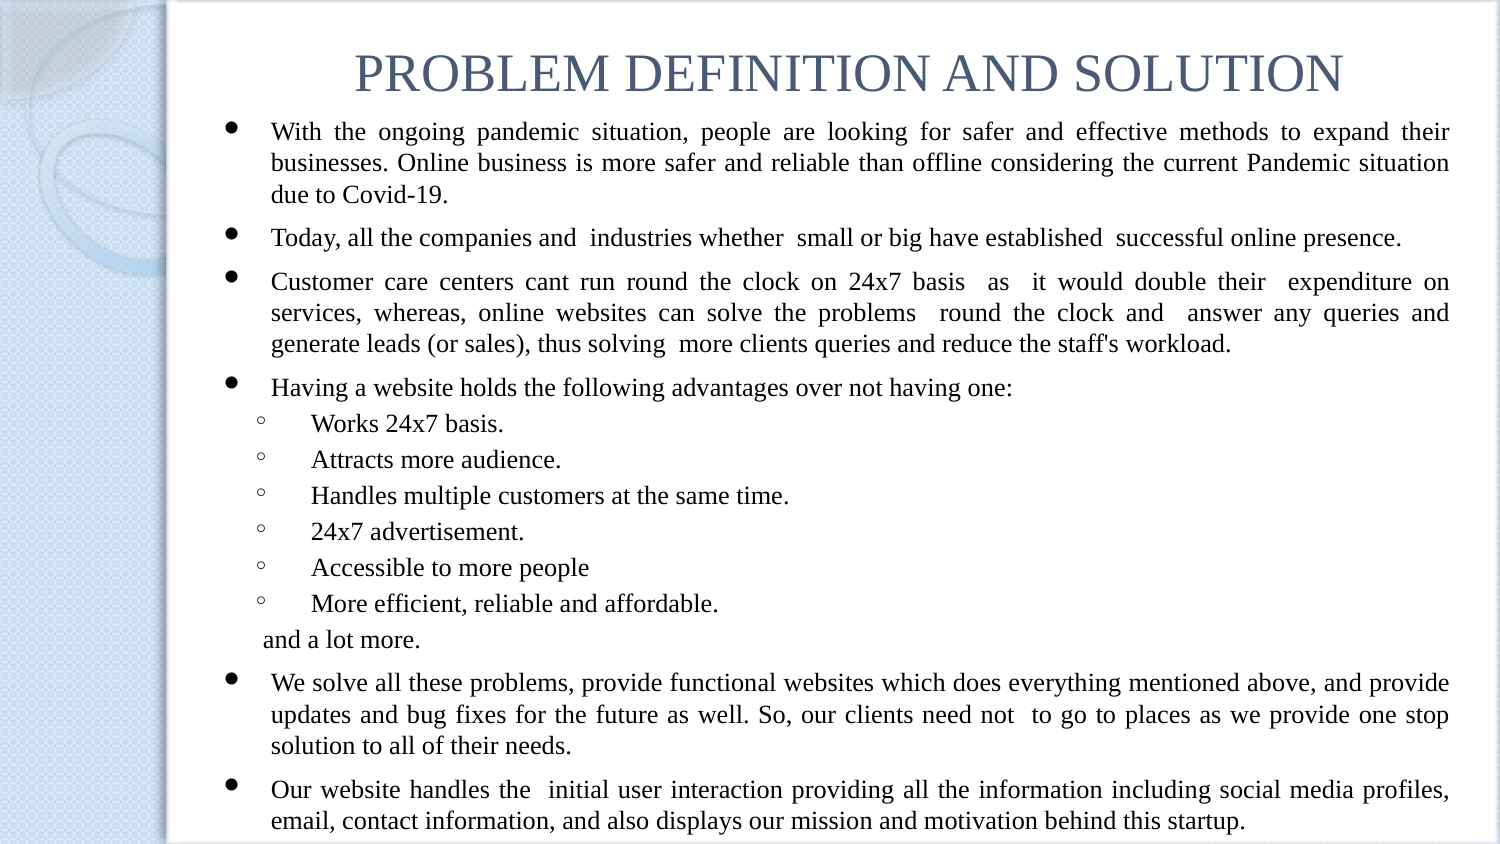

# PROBLEM DEFINITION AND SOLUTION
With the ongoing pandemic situation, people are looking for safer and effective methods to expand their businesses. Online business is more safer and reliable than offline considering the current Pandemic situation due to Covid-19.
Today, all the companies and  industries whether  small or big have established  successful online presence.
Customer care centers cant run round the clock on 24x7 basis  as  it would double their  expenditure on services, whereas, online websites can solve the problems  round the clock and  answer any queries and generate leads (or sales), thus solving  more clients queries and reduce the staff's workload.
Having a website holds the following advantages over not having one:
Works 24x7 basis.
Attracts more audience.
Handles multiple customers at the same time.
24x7 advertisement.
Accessible to more people
More efficient, reliable and affordable.
 and a lot more.
We solve all these problems, provide functional websites which does everything mentioned above, and provide updates and bug fixes for the future as well. So, our clients need not  to go to places as we provide one stop solution to all of their needs.
Our website handles the  initial user interaction providing all the information including social media profiles, email, contact information, and also displays our mission and motivation behind this startup.